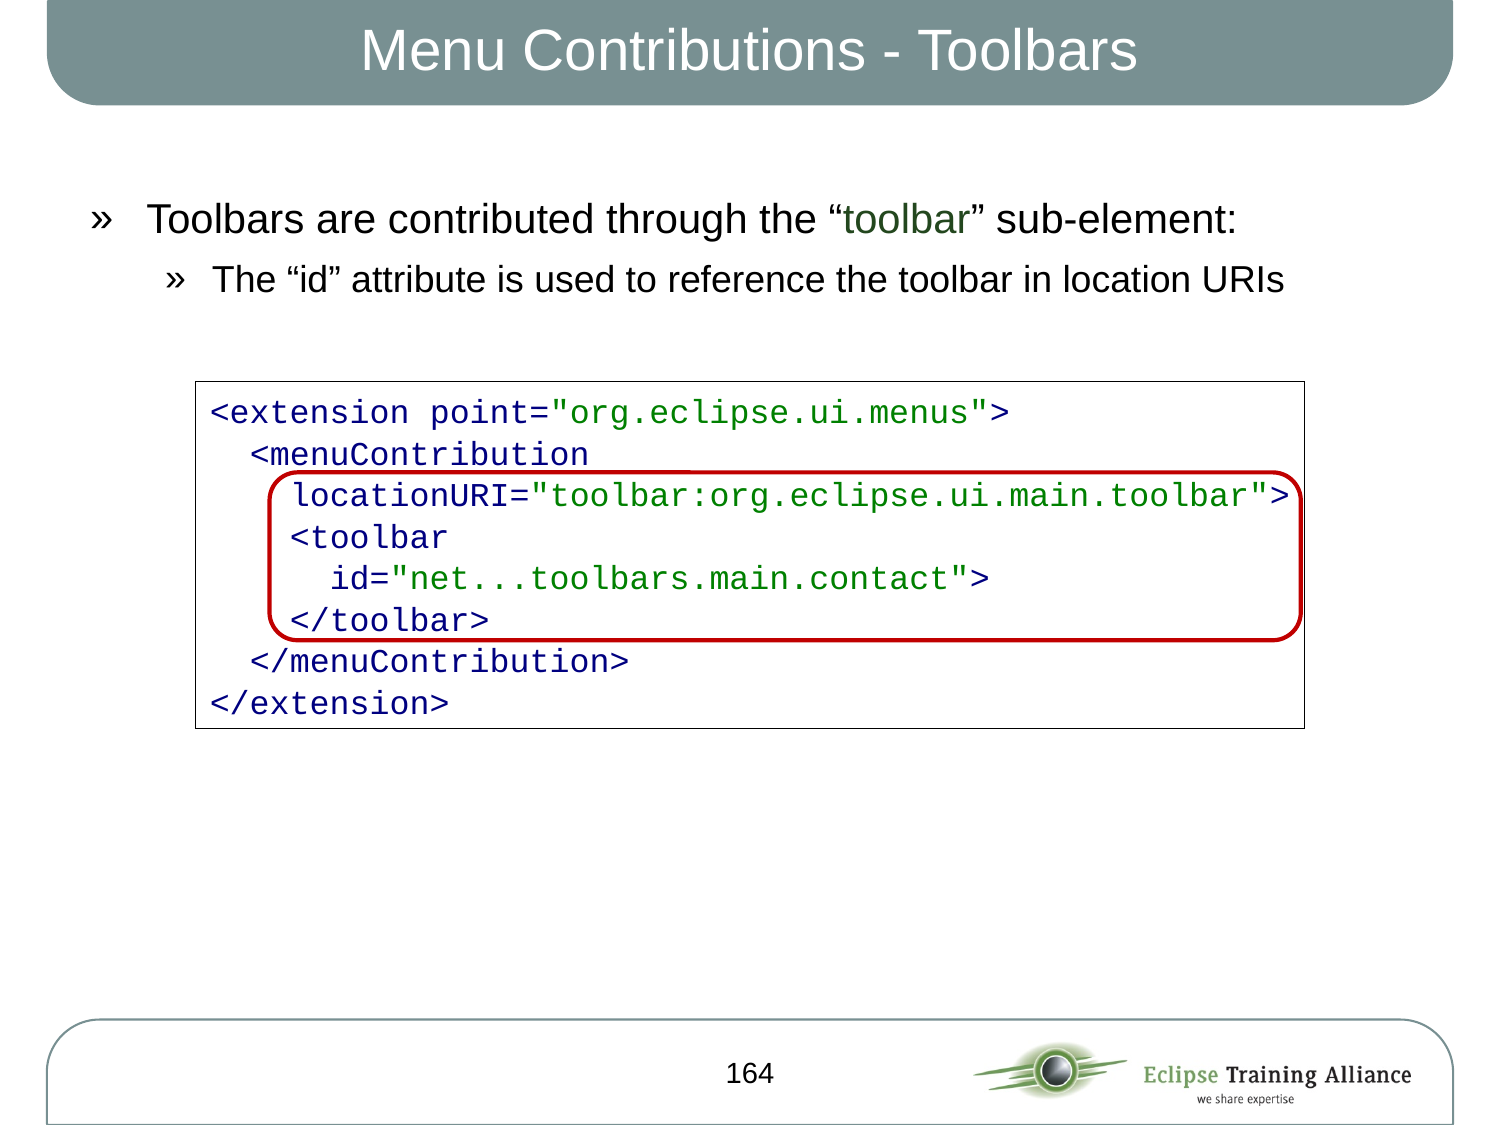

# Menu Contributions - Toolbars
Toolbars are contributed through the “toolbar” sub-element:
The “id” attribute is used to reference the toolbar in location URIs
<extension point="org.eclipse.ui.menus">
  <menuContribution
    locationURI="toolbar:org.eclipse.ui.main.toolbar">
    <toolbar
      id="net...toolbars.main.contact">
    </toolbar>
  </menuContribution>
</extension>